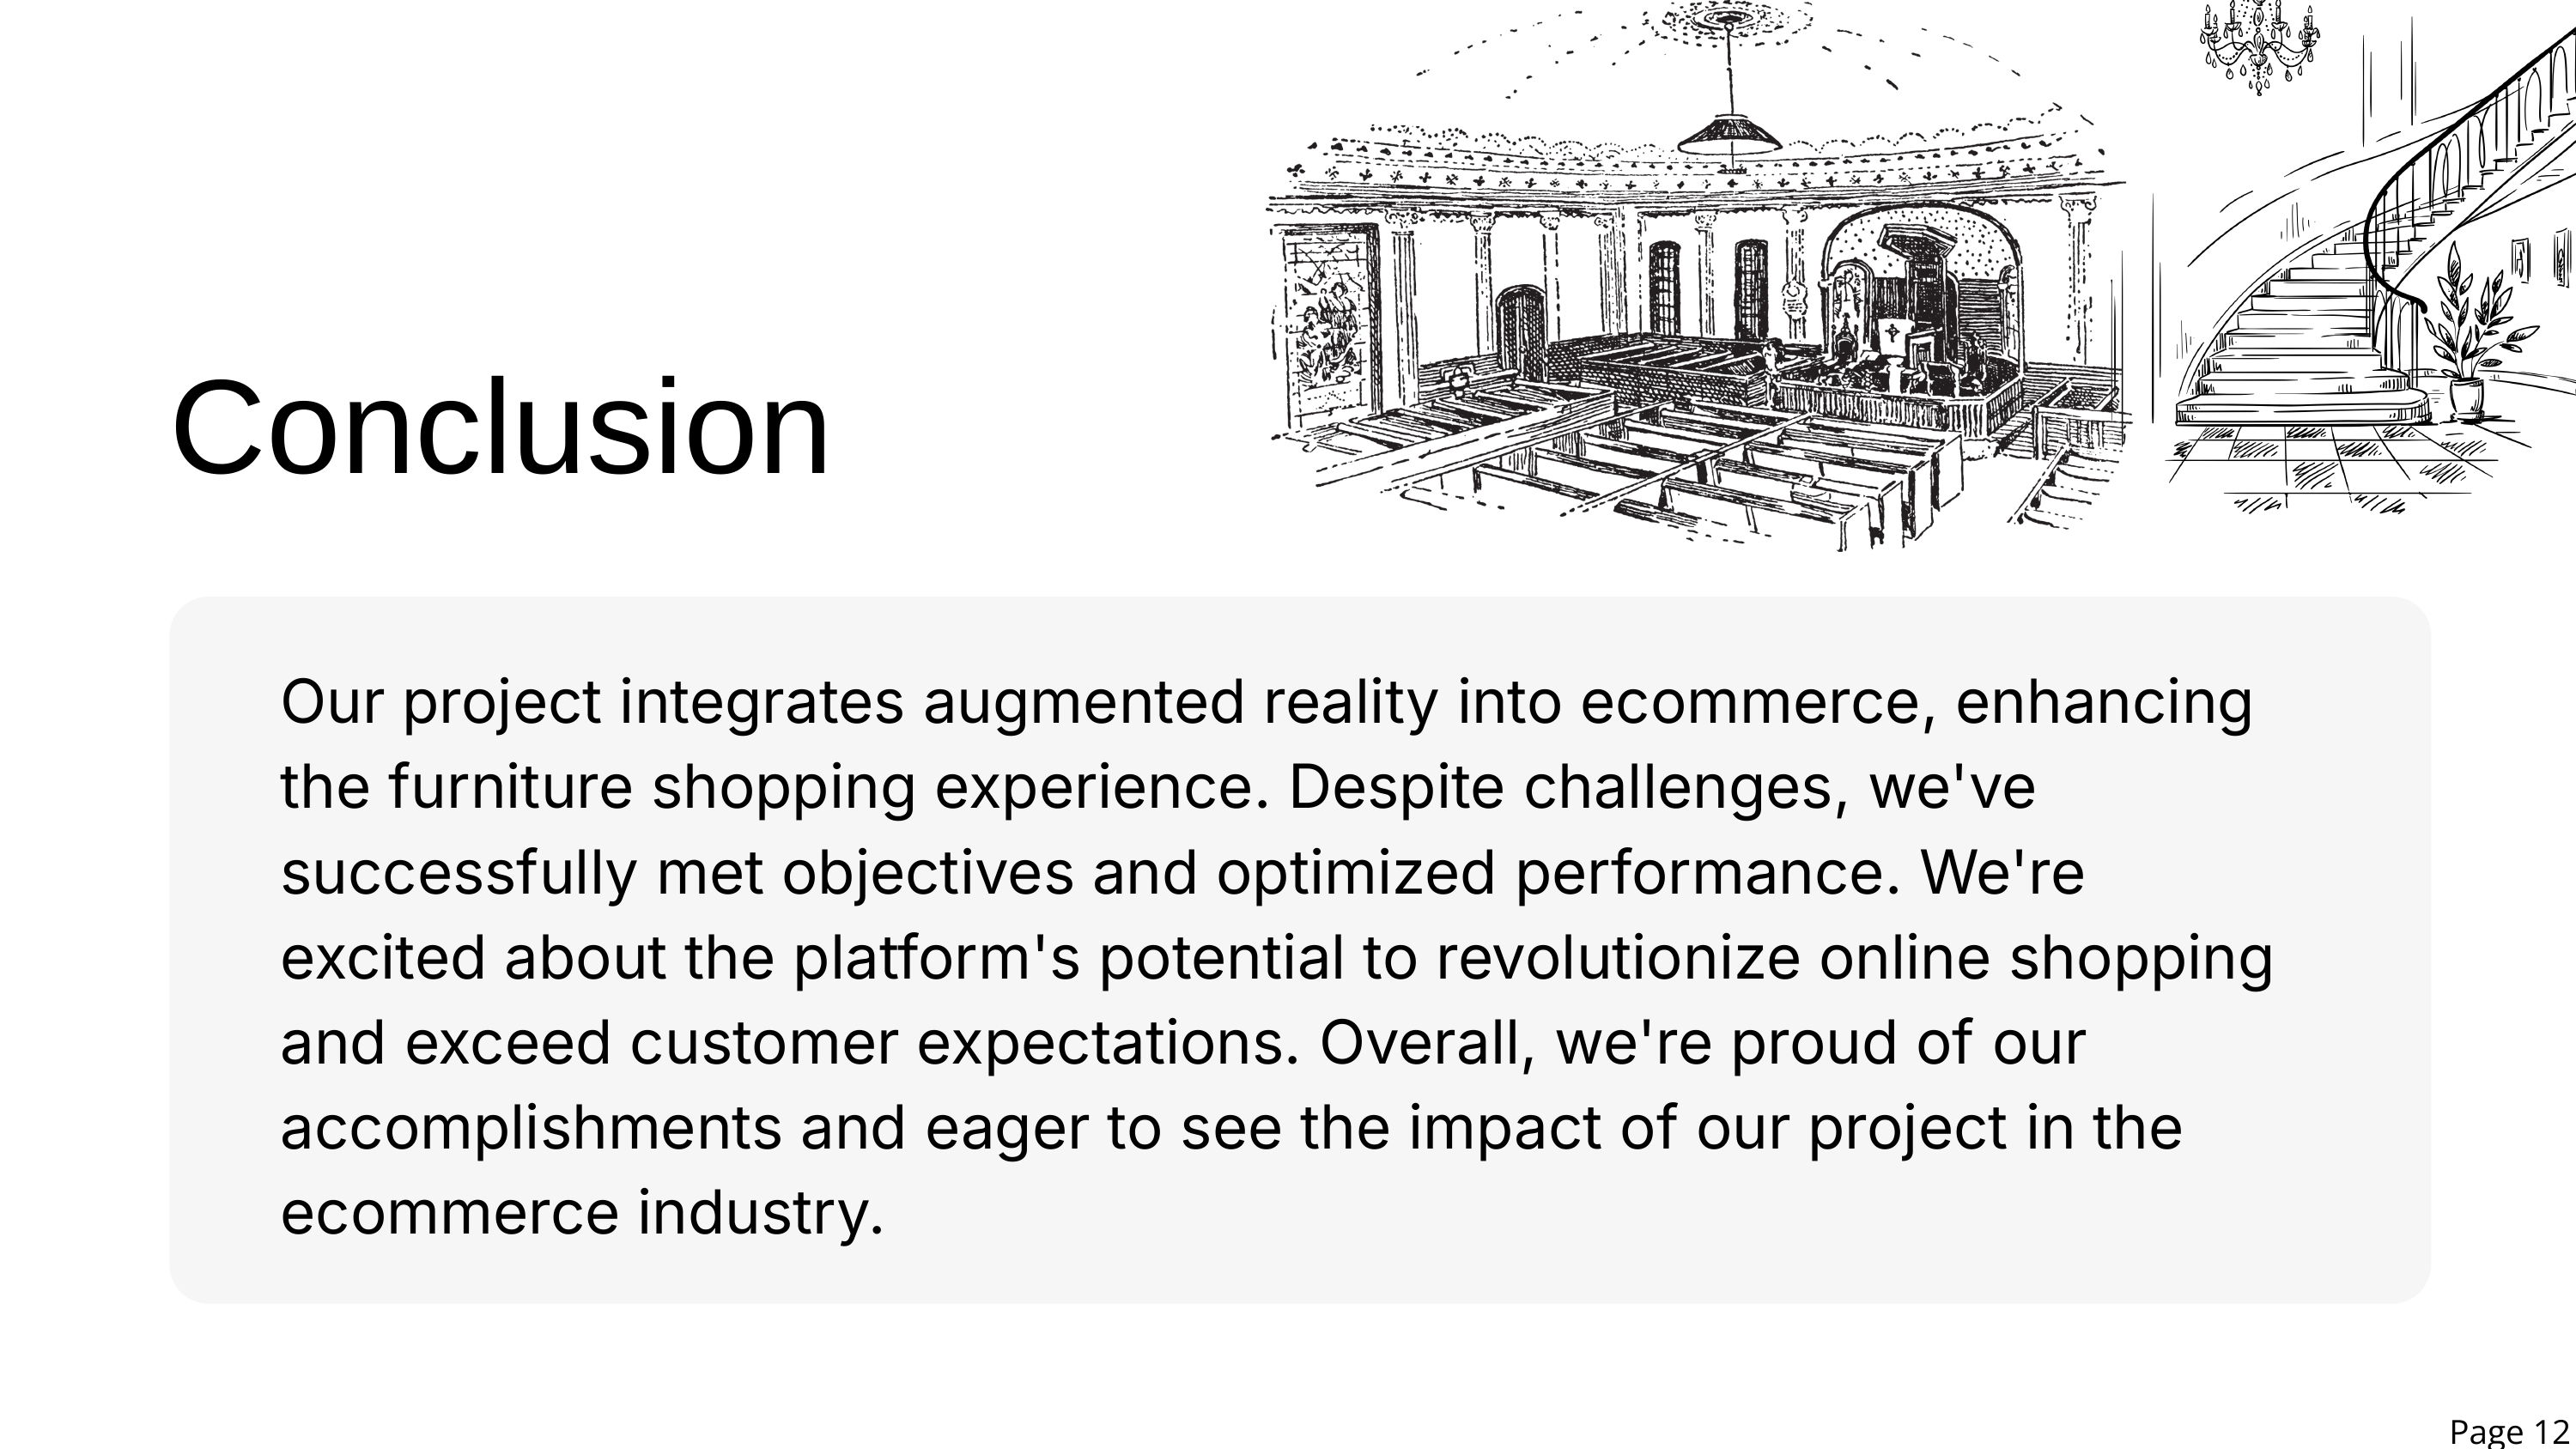

Conclusion

Our project integrates augmented reality into ecommerce, enhancing the furniture shopping experience. Despite challenges, we've successfully met objectives and optimized performance. We're excited about the platform's potential to revolutionize online shopping and exceed customer expectations. Overall, we're proud of our accomplishments and eager to see the impact of our project in the ecommerce industry.
Page 12